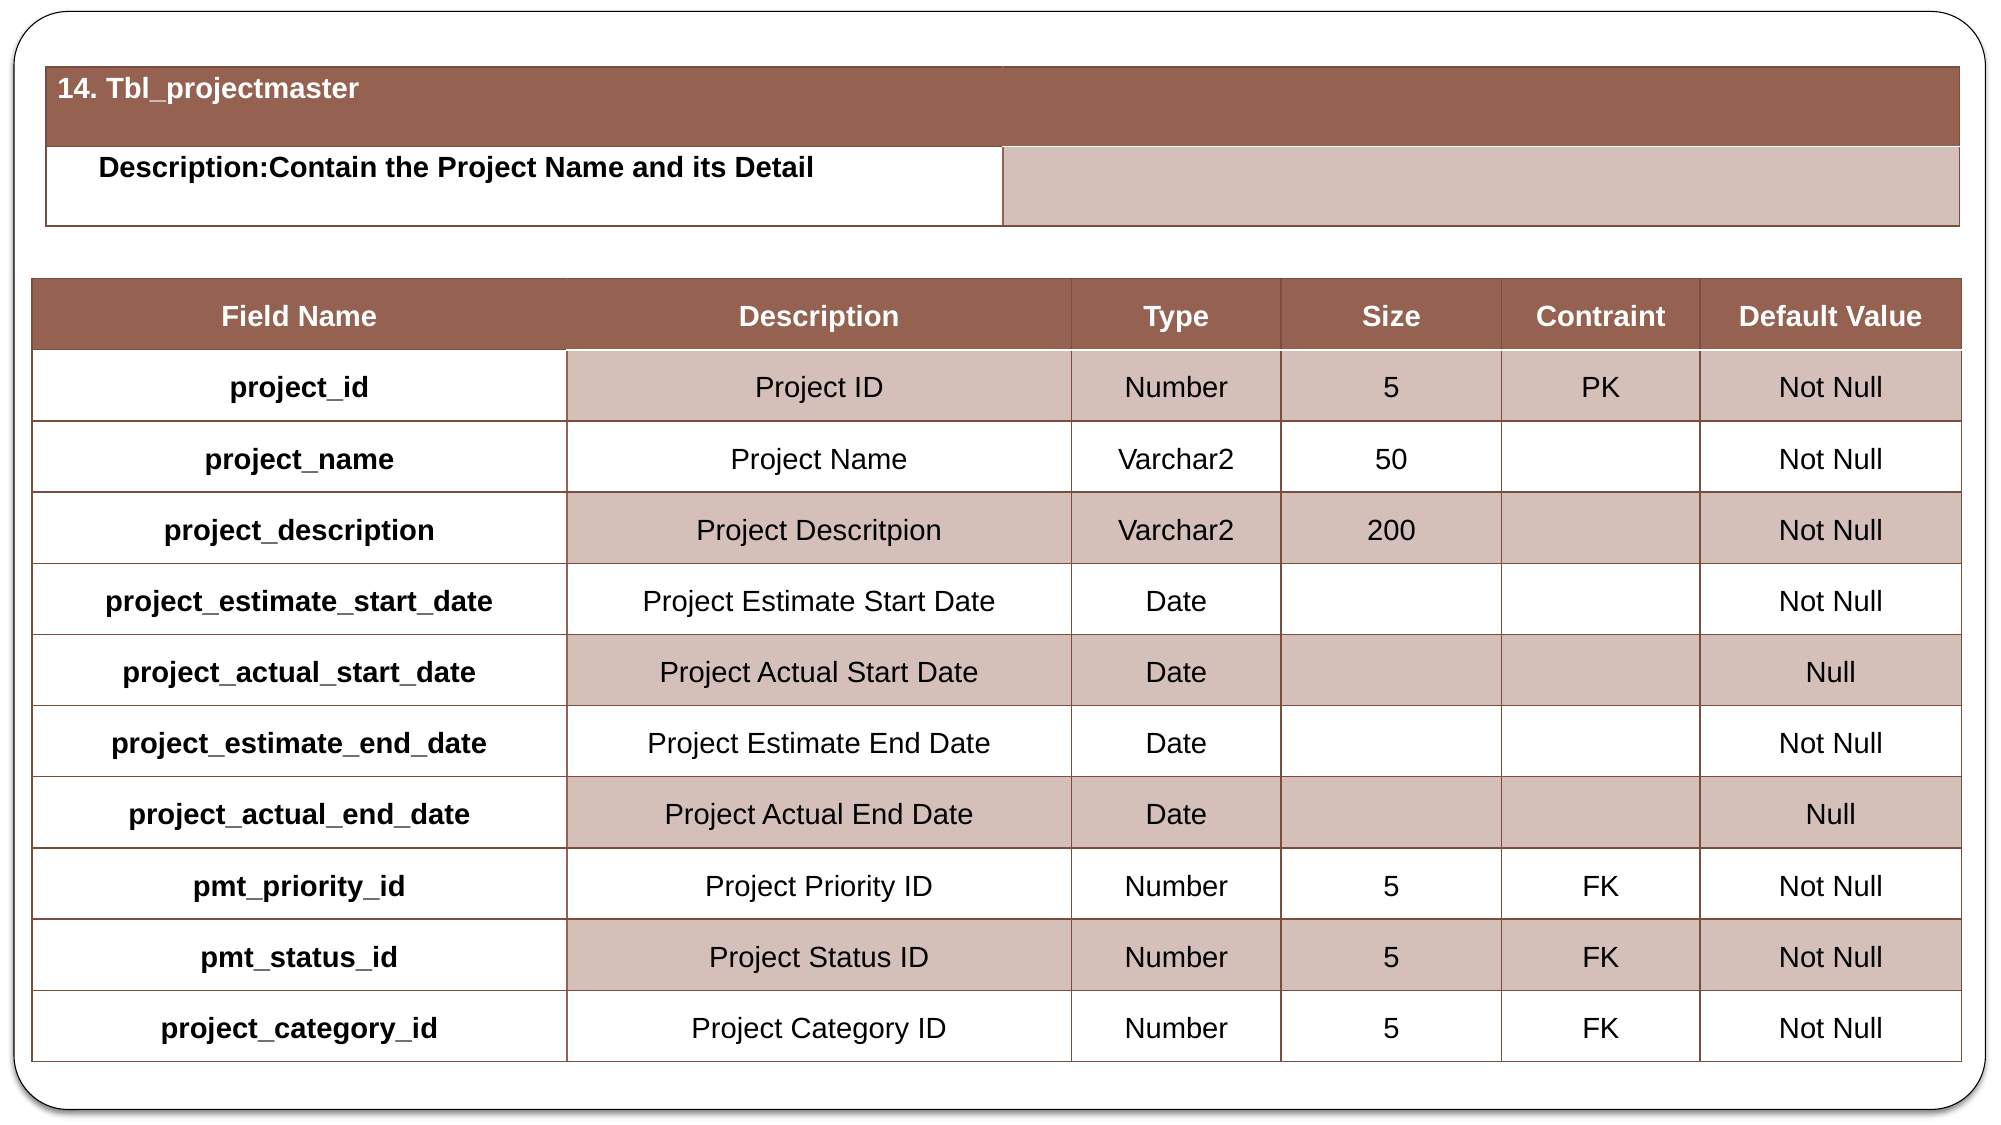

| 14. Tbl\_projectmaster |  |
| --- | --- |
| Description:Contain the Project Name and its Detail |  |
| Field Name | Description | Type | Size | Contraint | Default Value |
| --- | --- | --- | --- | --- | --- |
| project\_id | Project ID | Number | 5 | PK | Not Null |
| project\_name | Project Name | Varchar2 | 50 |  | Not Null |
| project\_description | Project Descritpion | Varchar2 | 200 |  | Not Null |
| project\_estimate\_start\_date | Project Estimate Start Date | Date |  |  | Not Null |
| project\_actual\_start\_date | Project Actual Start Date | Date |  |  | Null |
| project\_estimate\_end\_date | Project Estimate End Date | Date |  |  | Not Null |
| project\_actual\_end\_date | Project Actual End Date | Date |  |  | Null |
| pmt\_priority\_id | Project Priority ID | Number | 5 | FK | Not Null |
| pmt\_status\_id | Project Status ID | Number | 5 | FK | Not Null |
| project\_category\_id | Project Category ID | Number | 5 | FK | Not Null |